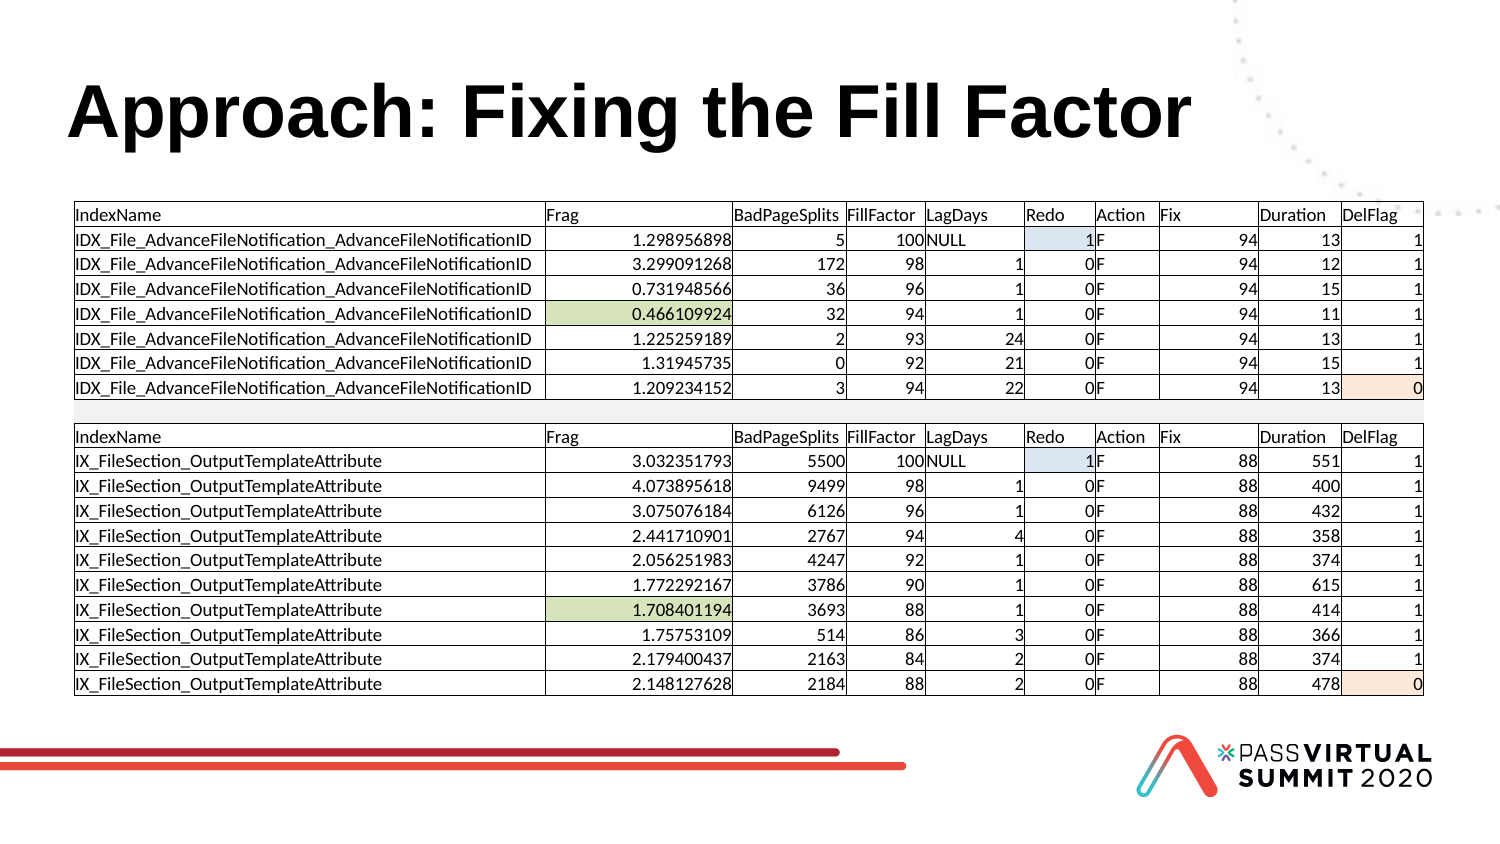

# Approach: Fixing the Fill Factor
| IndexName | Frag | BadPageSplits | FillFactor | LagDays | Redo | Action | Fix | Duration | DelFlag |
| --- | --- | --- | --- | --- | --- | --- | --- | --- | --- |
| IDX\_File\_AdvanceFileNotification\_AdvanceFileNotificationID | 1.298956898 | 5 | 100 | NULL | 1 | F | 94 | 13 | 1 |
| IDX\_File\_AdvanceFileNotification\_AdvanceFileNotificationID | 3.299091268 | 172 | 98 | 1 | 0 | F | 94 | 12 | 1 |
| IDX\_File\_AdvanceFileNotification\_AdvanceFileNotificationID | 0.731948566 | 36 | 96 | 1 | 0 | F | 94 | 15 | 1 |
| IDX\_File\_AdvanceFileNotification\_AdvanceFileNotificationID | 0.466109924 | 32 | 94 | 1 | 0 | F | 94 | 11 | 1 |
| IDX\_File\_AdvanceFileNotification\_AdvanceFileNotificationID | 1.225259189 | 2 | 93 | 24 | 0 | F | 94 | 13 | 1 |
| IDX\_File\_AdvanceFileNotification\_AdvanceFileNotificationID | 1.31945735 | 0 | 92 | 21 | 0 | F | 94 | 15 | 1 |
| IDX\_File\_AdvanceFileNotification\_AdvanceFileNotificationID | 1.209234152 | 3 | 94 | 22 | 0 | F | 94 | 13 | 0 |
|  |  |  |  |  |  |  |  |  |  |
| IndexName | Frag | BadPageSplits | FillFactor | LagDays | Redo | Action | Fix | Duration | DelFlag |
| IX\_FileSection\_OutputTemplateAttribute | 3.032351793 | 5500 | 100 | NULL | 1 | F | 88 | 551 | 1 |
| IX\_FileSection\_OutputTemplateAttribute | 4.073895618 | 9499 | 98 | 1 | 0 | F | 88 | 400 | 1 |
| IX\_FileSection\_OutputTemplateAttribute | 3.075076184 | 6126 | 96 | 1 | 0 | F | 88 | 432 | 1 |
| IX\_FileSection\_OutputTemplateAttribute | 2.441710901 | 2767 | 94 | 4 | 0 | F | 88 | 358 | 1 |
| IX\_FileSection\_OutputTemplateAttribute | 2.056251983 | 4247 | 92 | 1 | 0 | F | 88 | 374 | 1 |
| IX\_FileSection\_OutputTemplateAttribute | 1.772292167 | 3786 | 90 | 1 | 0 | F | 88 | 615 | 1 |
| IX\_FileSection\_OutputTemplateAttribute | 1.708401194 | 3693 | 88 | 1 | 0 | F | 88 | 414 | 1 |
| IX\_FileSection\_OutputTemplateAttribute | 1.75753109 | 514 | 86 | 3 | 0 | F | 88 | 366 | 1 |
| IX\_FileSection\_OutputTemplateAttribute | 2.179400437 | 2163 | 84 | 2 | 0 | F | 88 | 374 | 1 |
| IX\_FileSection\_OutputTemplateAttribute | 2.148127628 | 2184 | 88 | 2 | 0 | F | 88 | 478 | 0 |